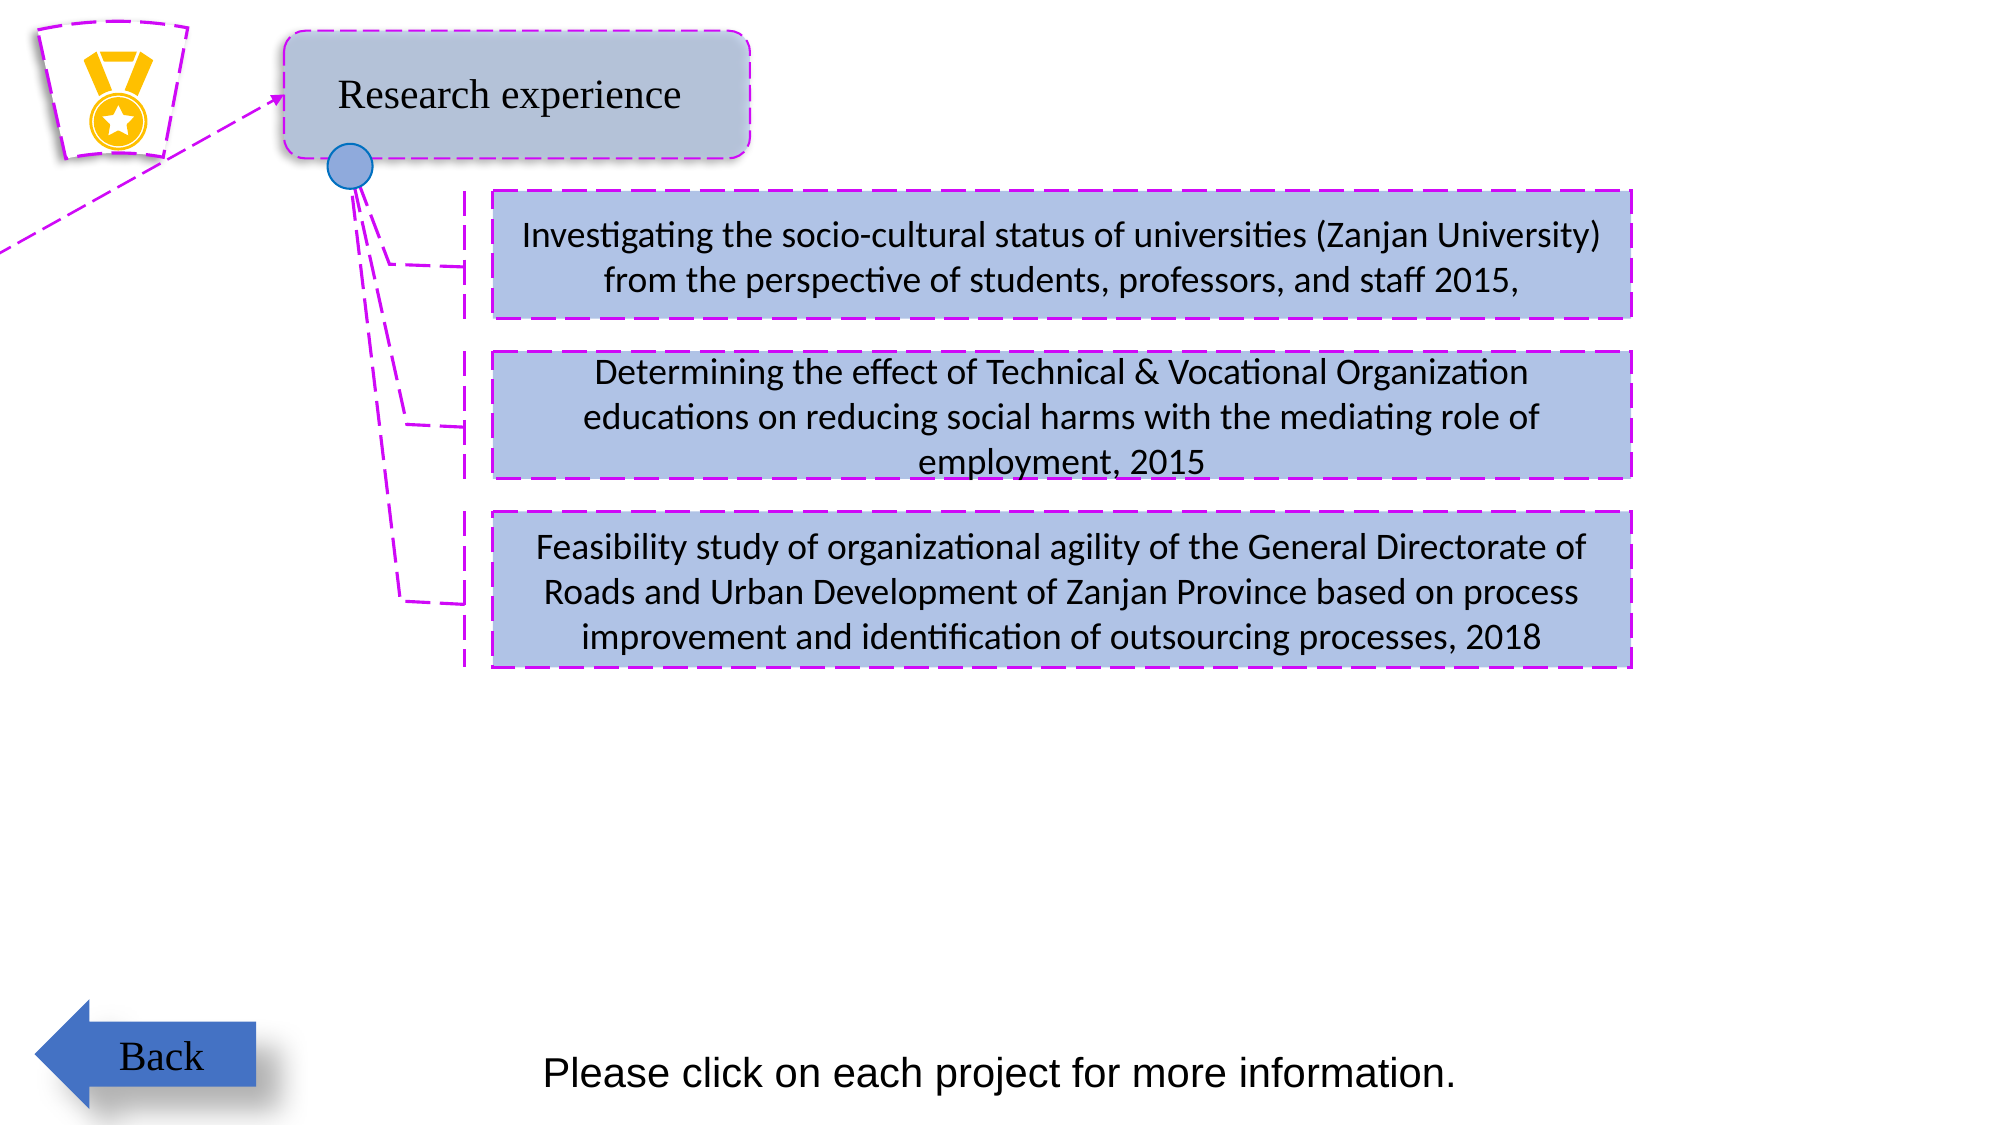

Research experience

Investigating the socio-cultural status of universities (Zanjan University) from the perspective of students, professors, and staff 2015,

Determining the effect of Technical & Vocational Organization educations on reducing social harms with the mediating role of employment, 2015

Feasibility study of organizational agility of the General Directorate of Roads and Urban Development of Zanjan Province based on process improvement and identification of outsourcing processes, 2018
Back

Please click on each project for more information.